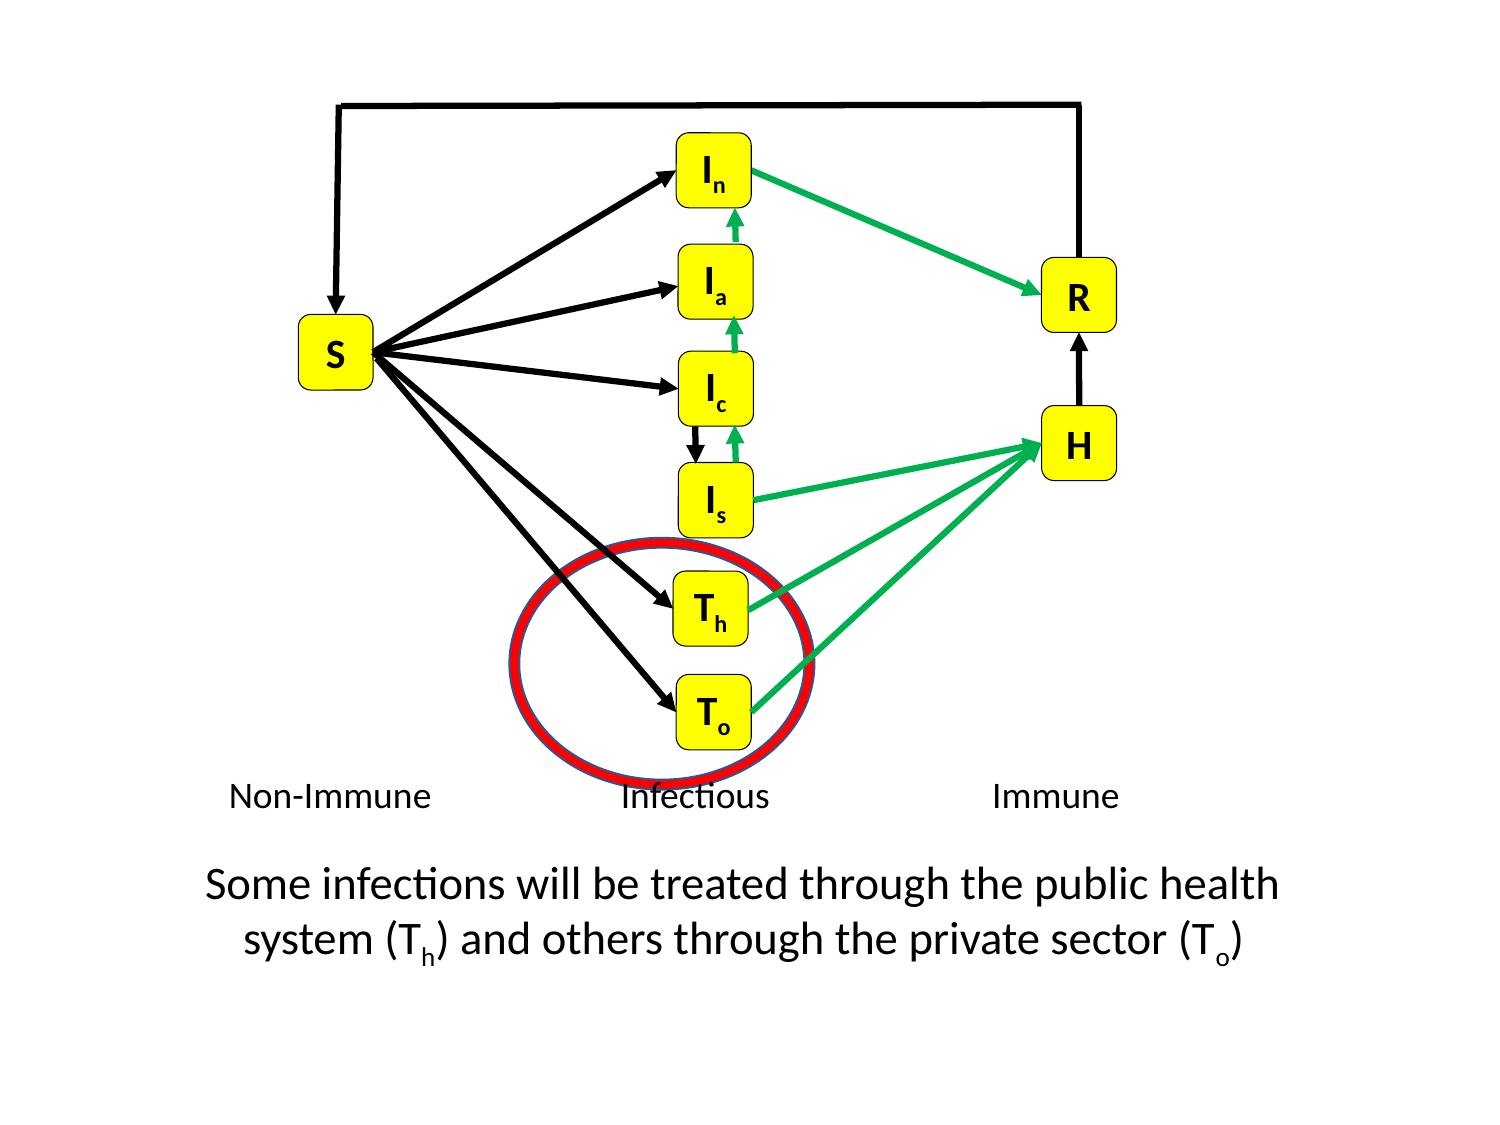

In
R
S
Ic
H
Is
To
Infectious
Immune
Non-Immune
Ia

Th
Some infections will be treated through the public health system (Th) and others through the private sector (To)